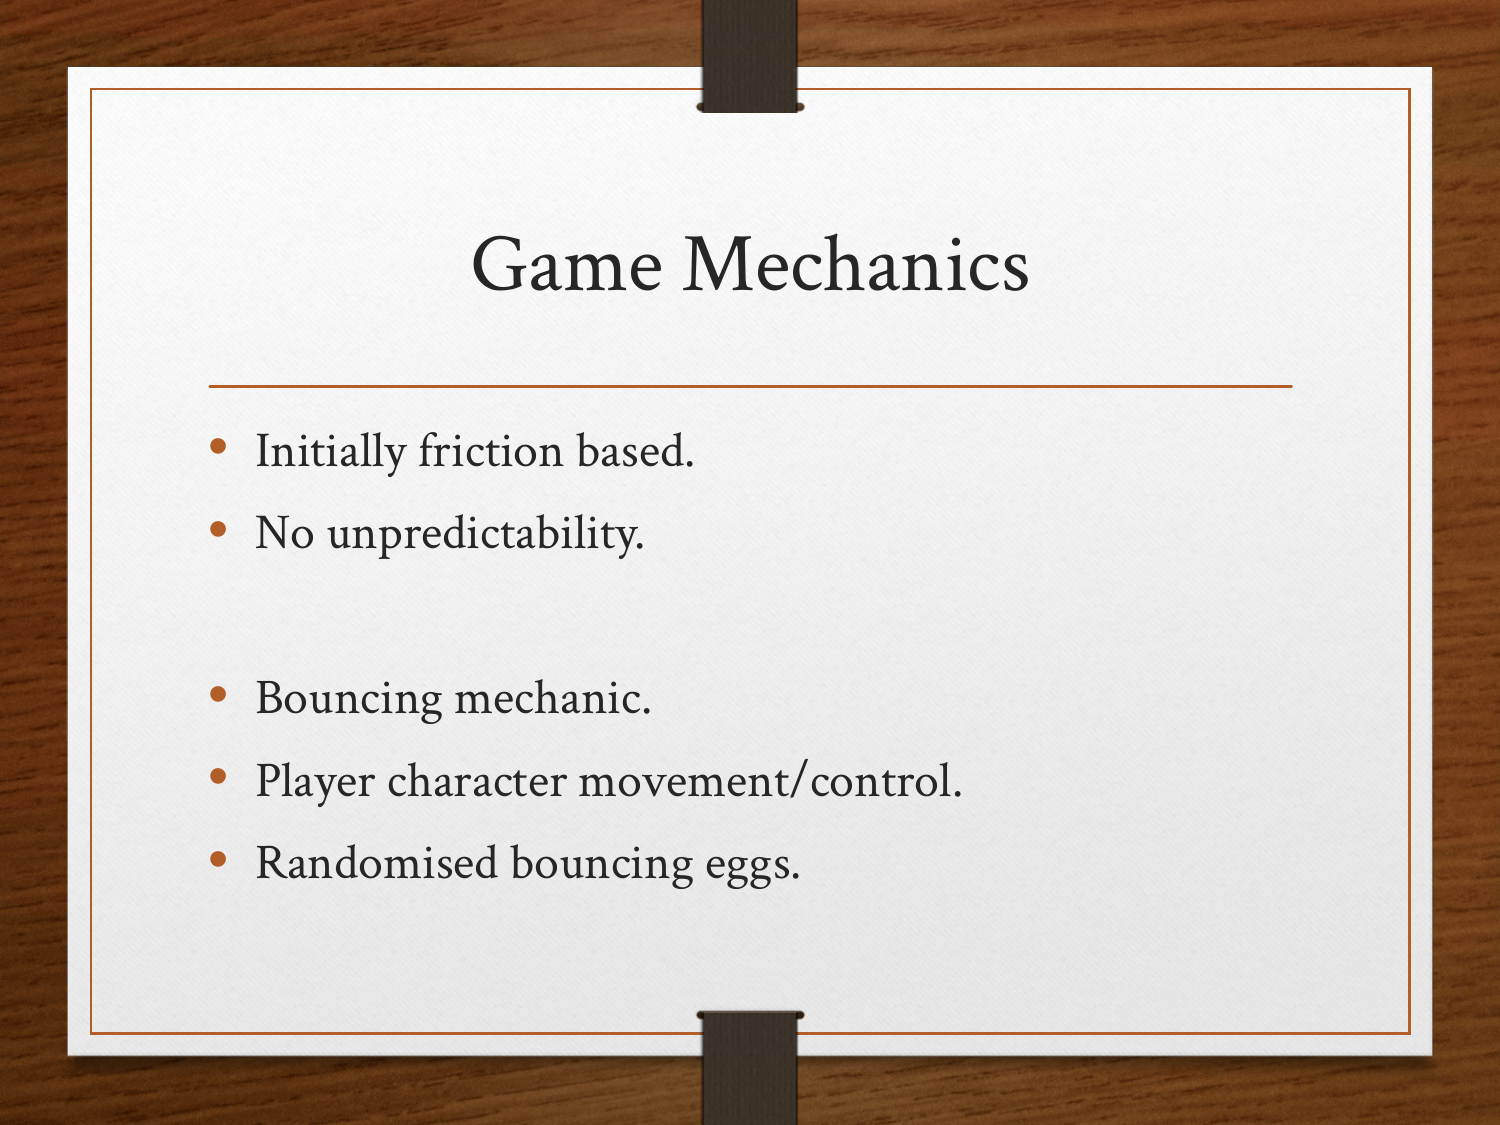

# Game Mechanics
Initially friction based.
No unpredictability.

Bouncing mechanic.
Player character movement/control.
Randomised bouncing eggs.